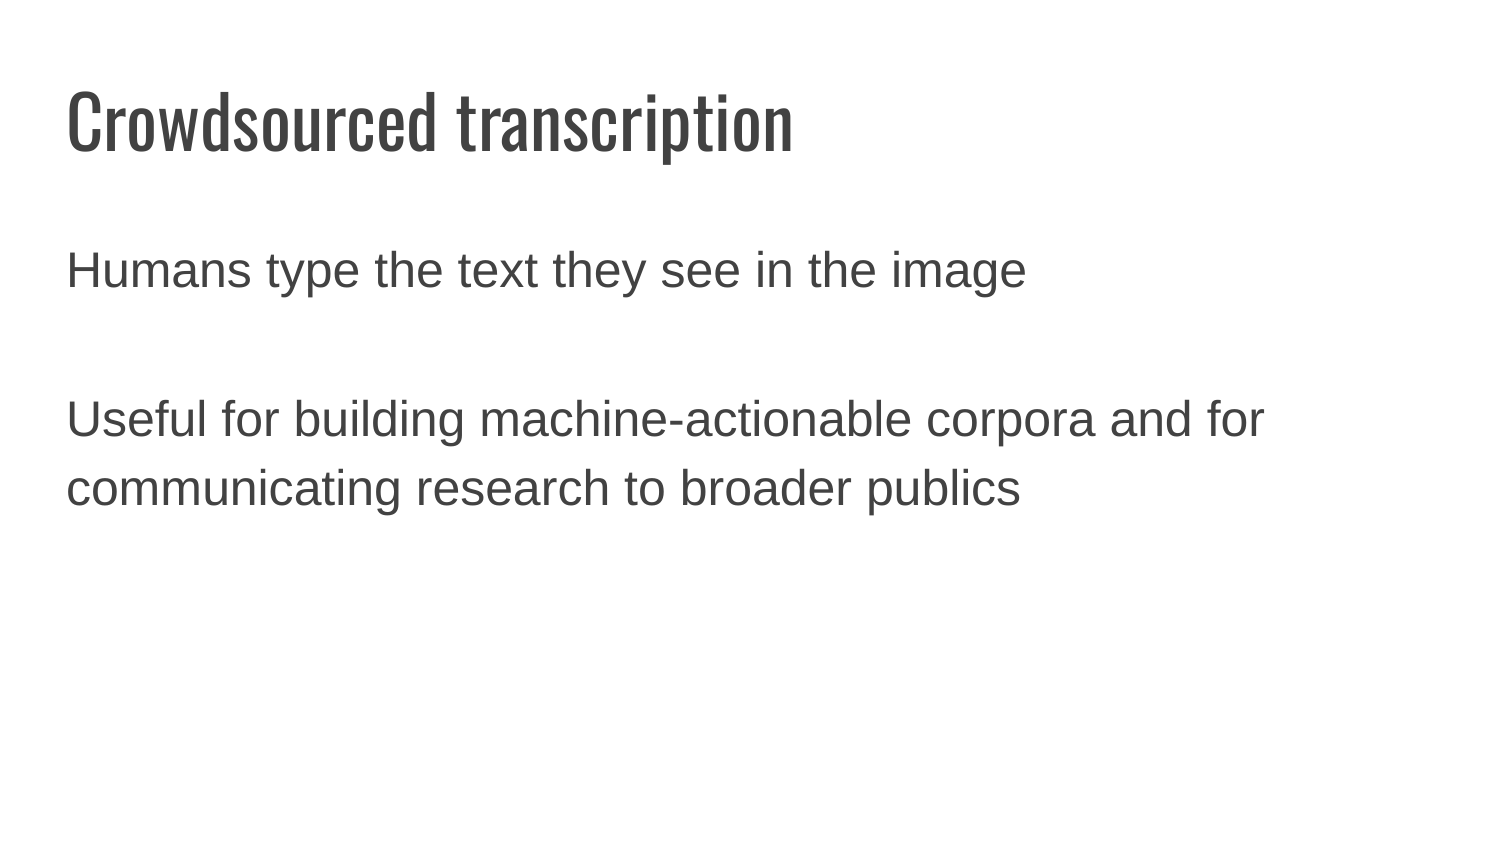

# Crowdsourced transcription
Humans type the text they see in the image

Useful for building machine-actionable corpora and for communicating research to broader publics